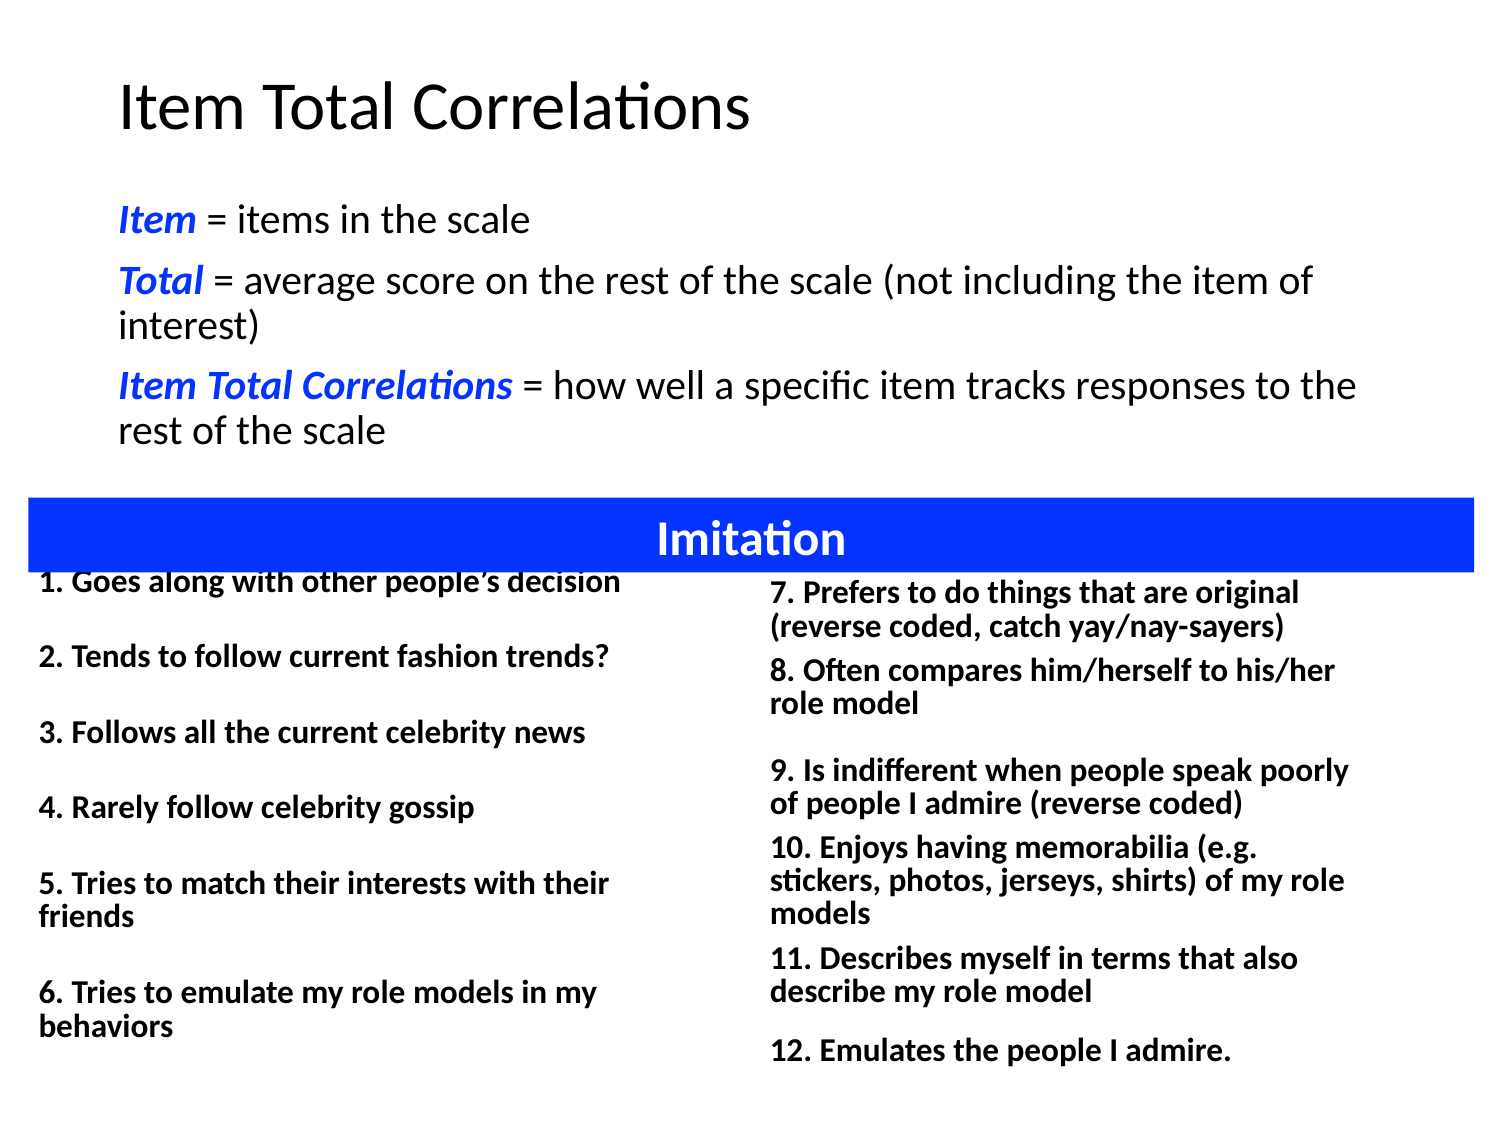

# Item Total Correlations
Item = items in the scale
Total = average score on the rest of the scale (not including the item of interest)
Item Total Correlations = how well a specific item tracks responses to the rest of the scale

Imitation
|  | r |
| --- | --- |
| 7. Prefers to do things that are original (reverse coded, catch yay/nay-sayers) | .42 |
| 8. Often compares him/herself to his/her role model | .20 |
| 9. Is indifferent when people speak poorly of people I admire (reverse coded) | .43 |
| 10. Enjoys having memorabilia (e.g. stickers, photos, jerseys, shirts) of my role models | .34 |
| 11. Describes myself in terms that also describe my role model | .40 |
| 12. Emulates the people I admire. | .48 |
|  | r |
| --- | --- |
| 1. Goes along with other people’s decision | .40 |
| 2. Tends to follow current fashion trends? | .35 |
| 3. Follows all the current celebrity news | .31 |
| 4. Rarely follow celebrity gossip | .09 |
| 5. Tries to match their interests with their friends | .51 |
| 6. Tries to emulate my role models in my behaviors | .36 |